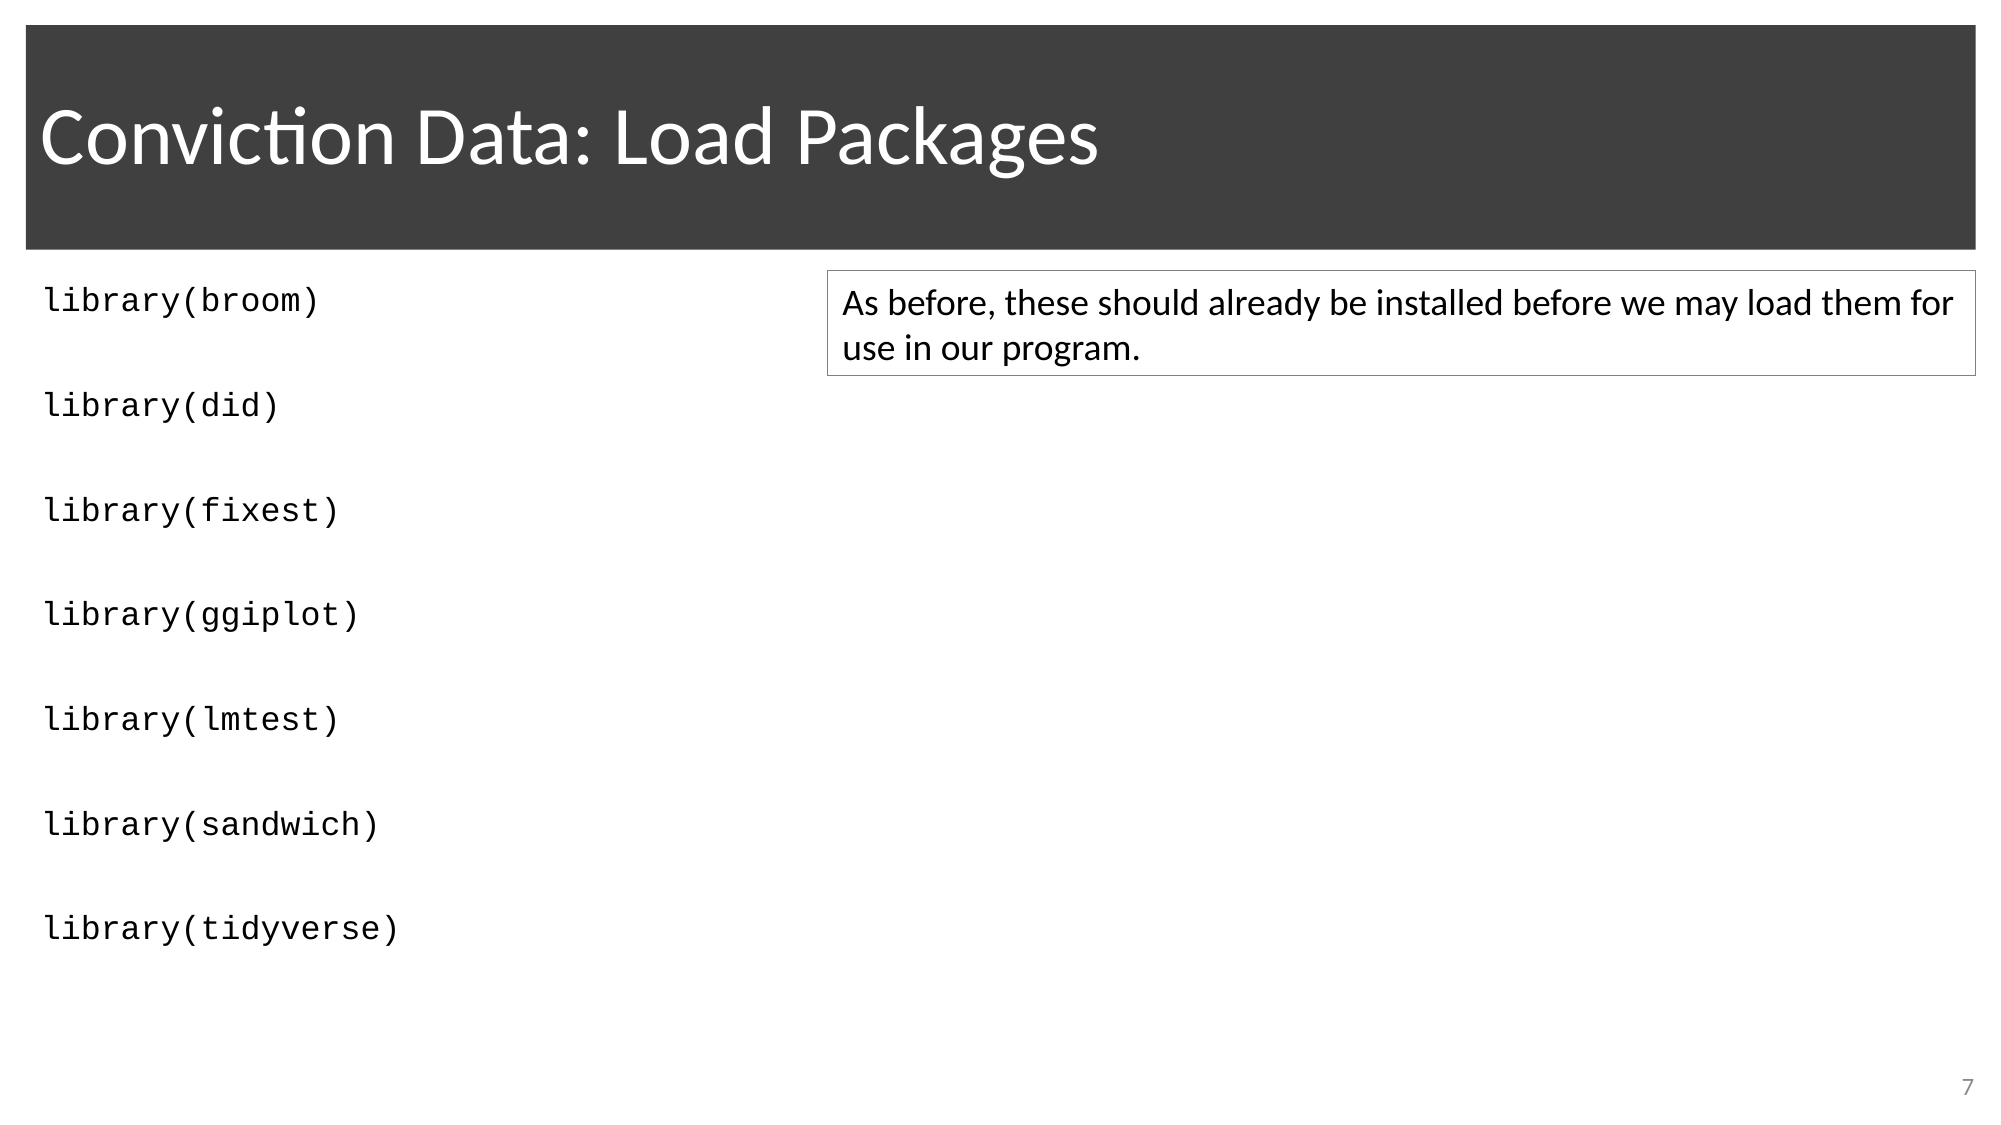

# Conviction Data: Load Packages
library(broom)

library(did)

library(fixest)

library(ggiplot)

library(lmtest)

library(sandwich)

library(tidyverse)
As before, these should already be installed before we may load them for use in our program.
7